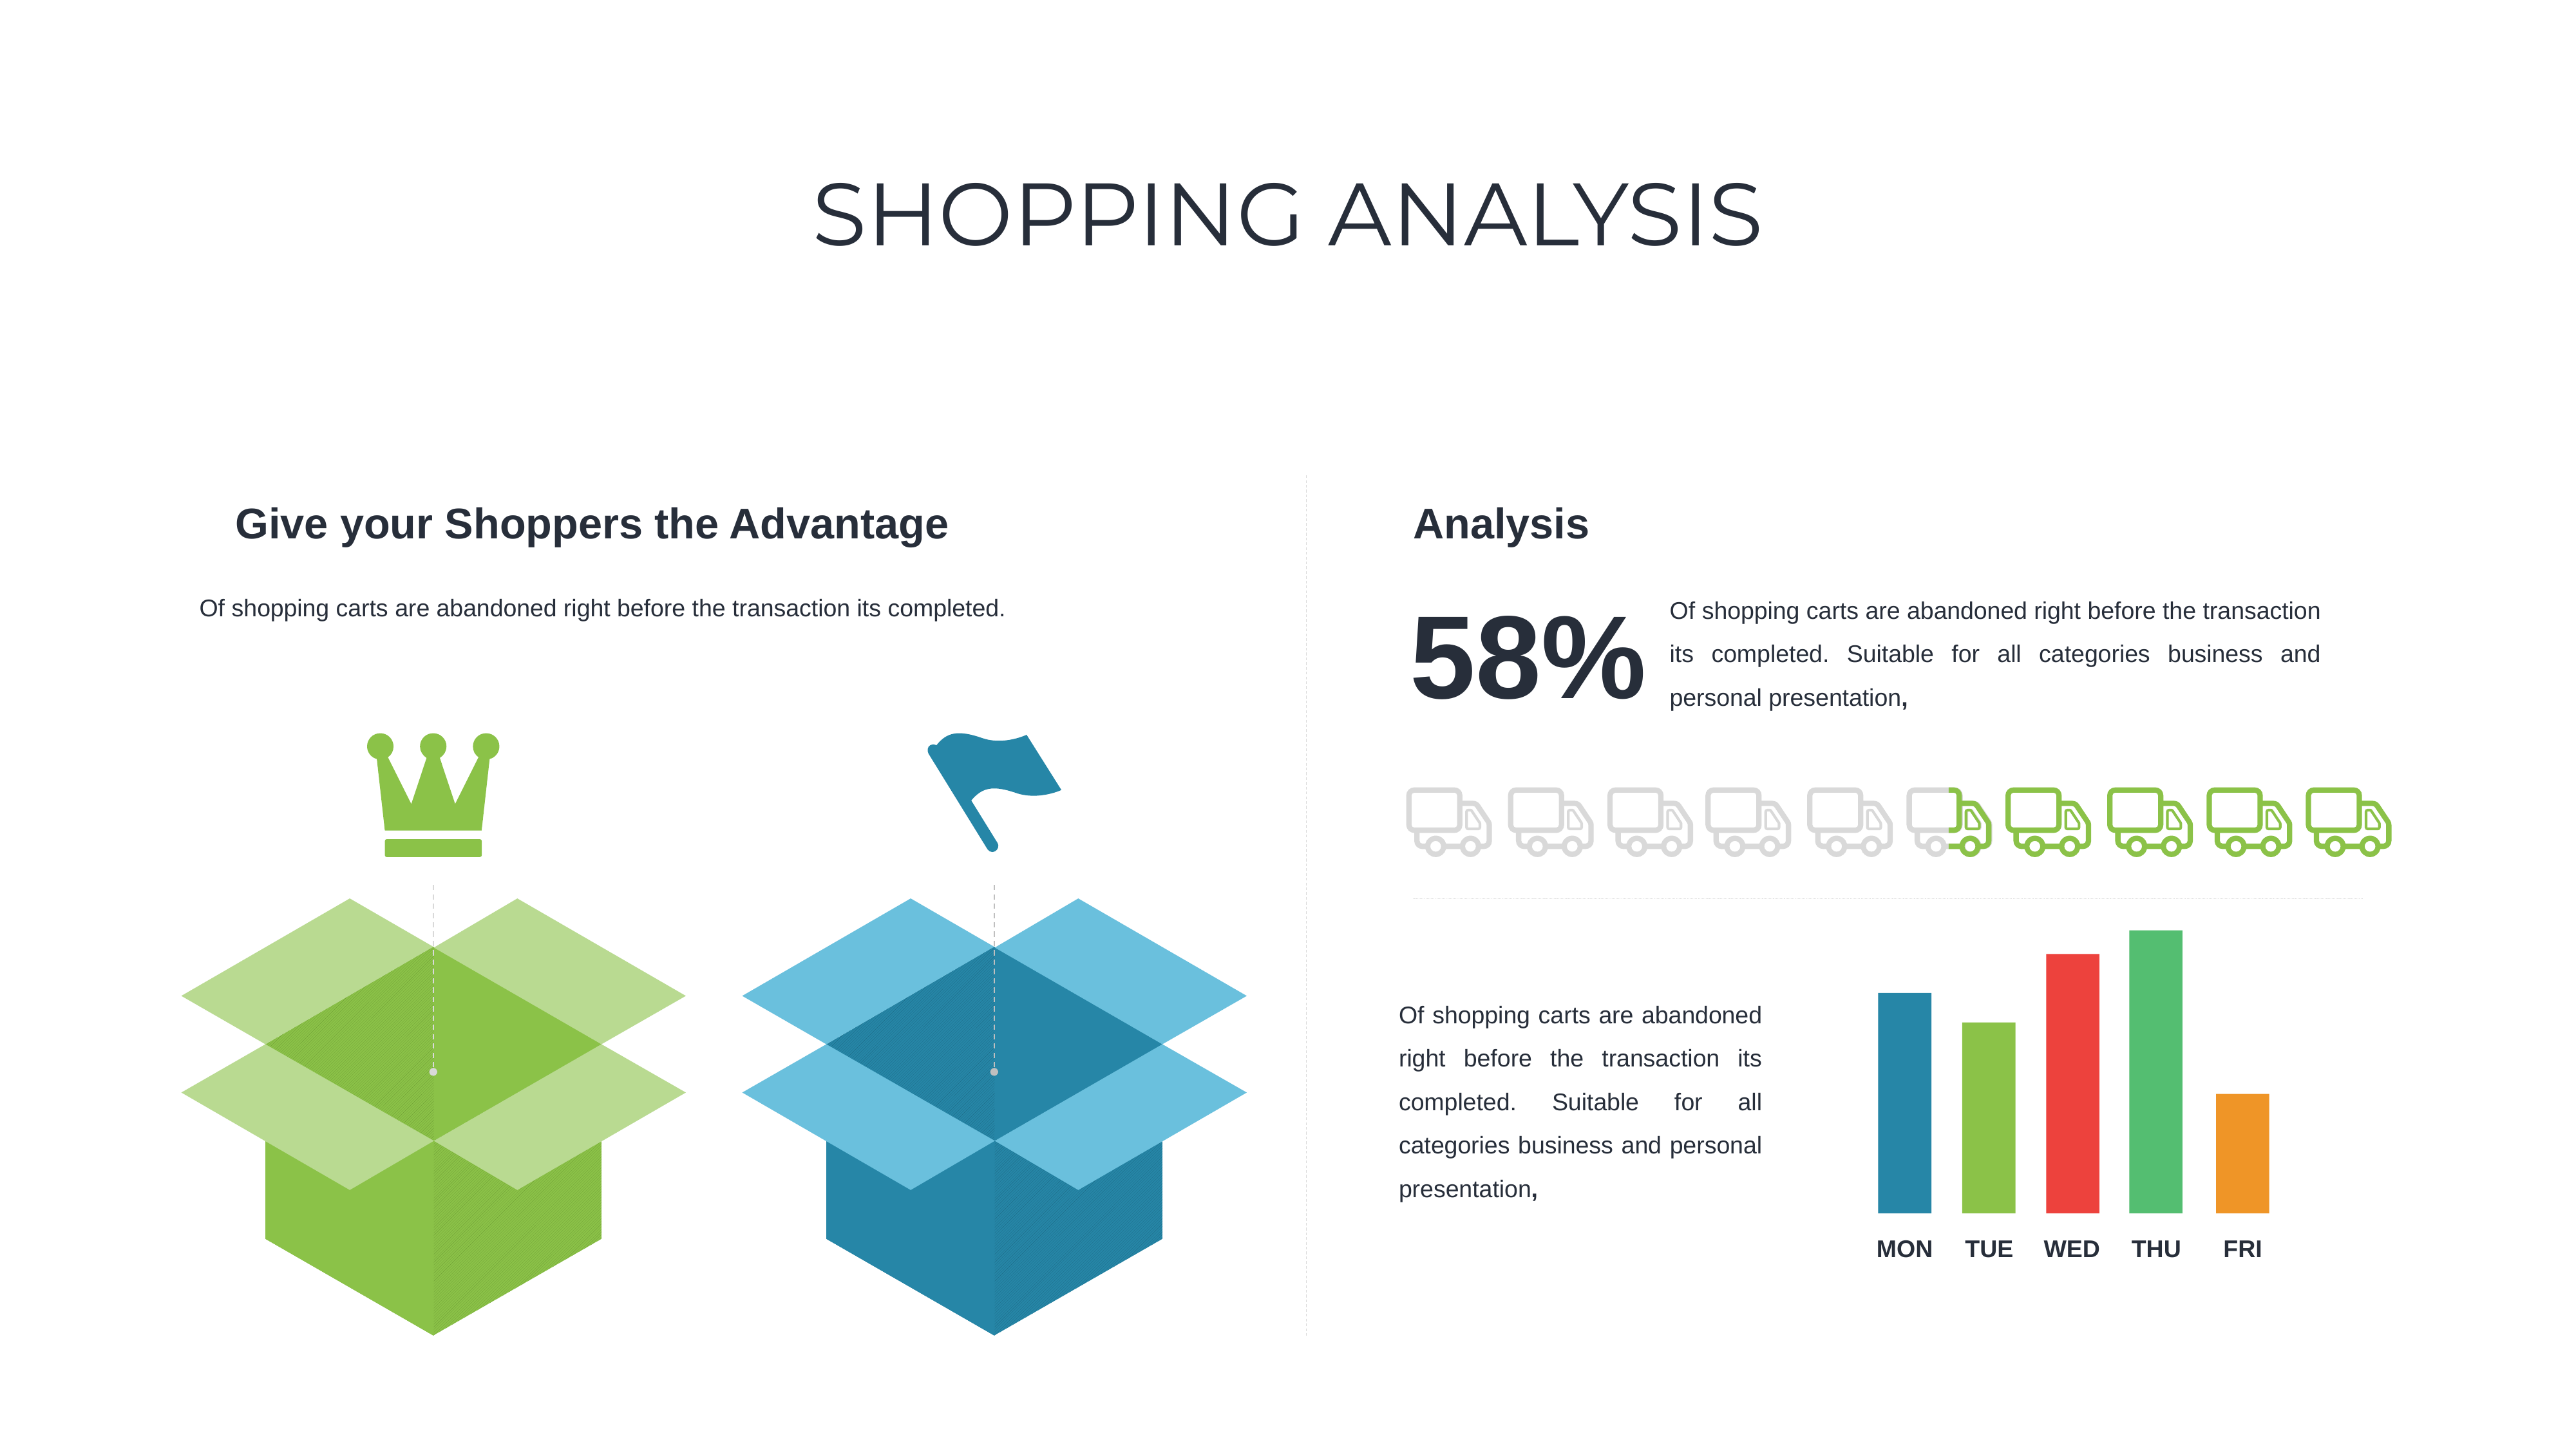

# SHOPPING ANALYSIS
Give your Shoppers the Advantage
Analysis
Of shopping carts are abandoned right before the transaction its completed. Suitable for all categories business and personal presentation,
58%
Of shopping carts are abandoned right before the transaction its completed.

THU

WED
Of shopping carts are abandoned right before the transaction its completed. Suitable for all categories business and personal presentation,

MON

TUE

FRI